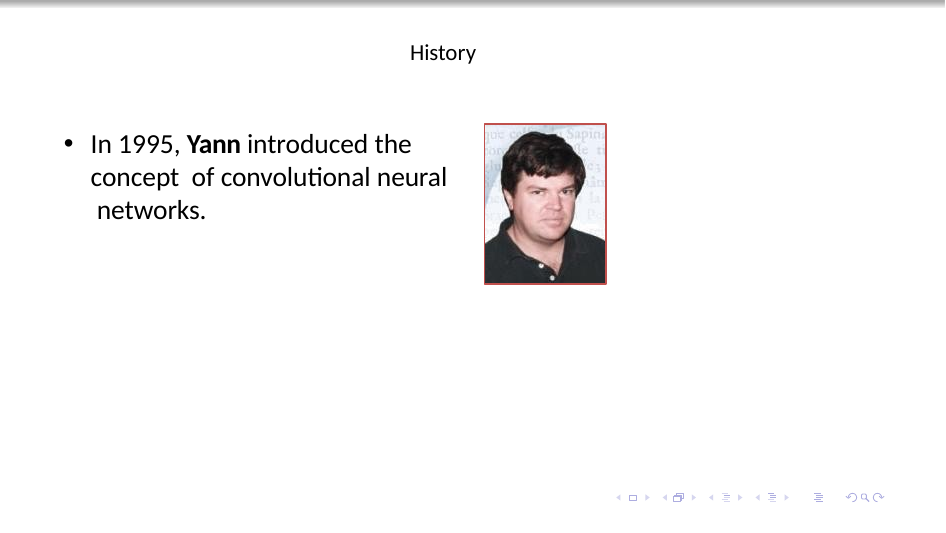

# History

In 1995, Yann introduced the concept  of convolutional neural  networks.